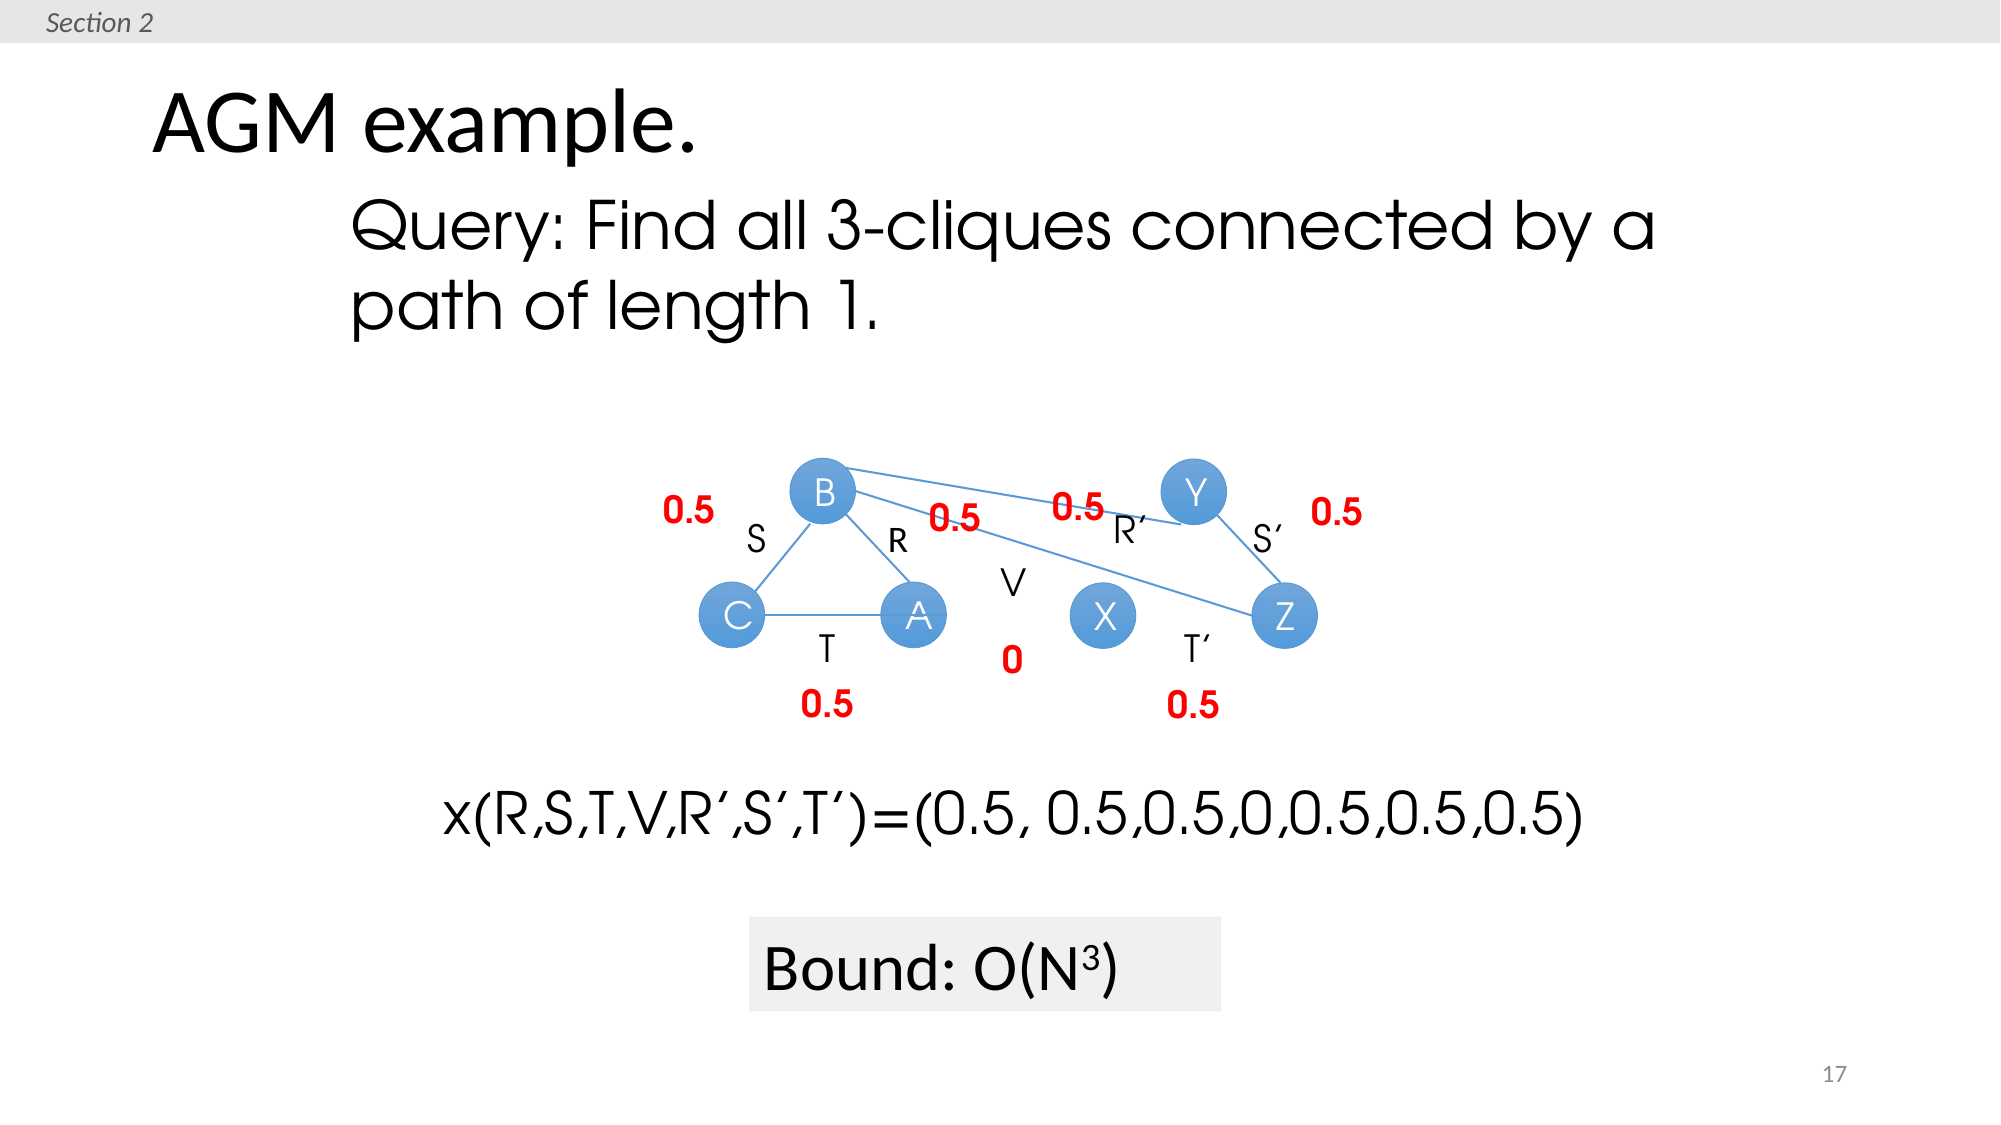

Section 2
# AGM example.
Query: Find all 3-cliques connected by a path of length 1.
B
Y
0.5
0.5
0.5
0.5
R’
S
R
S’
V
C
A
X
Z
T
T’
0
0.5
0.5
x(R,S,T,V,R’,S’,T’)=(0.5, 0.5,0.5,0,0.5,0.5,0.5)
Bound: O(N3)
17